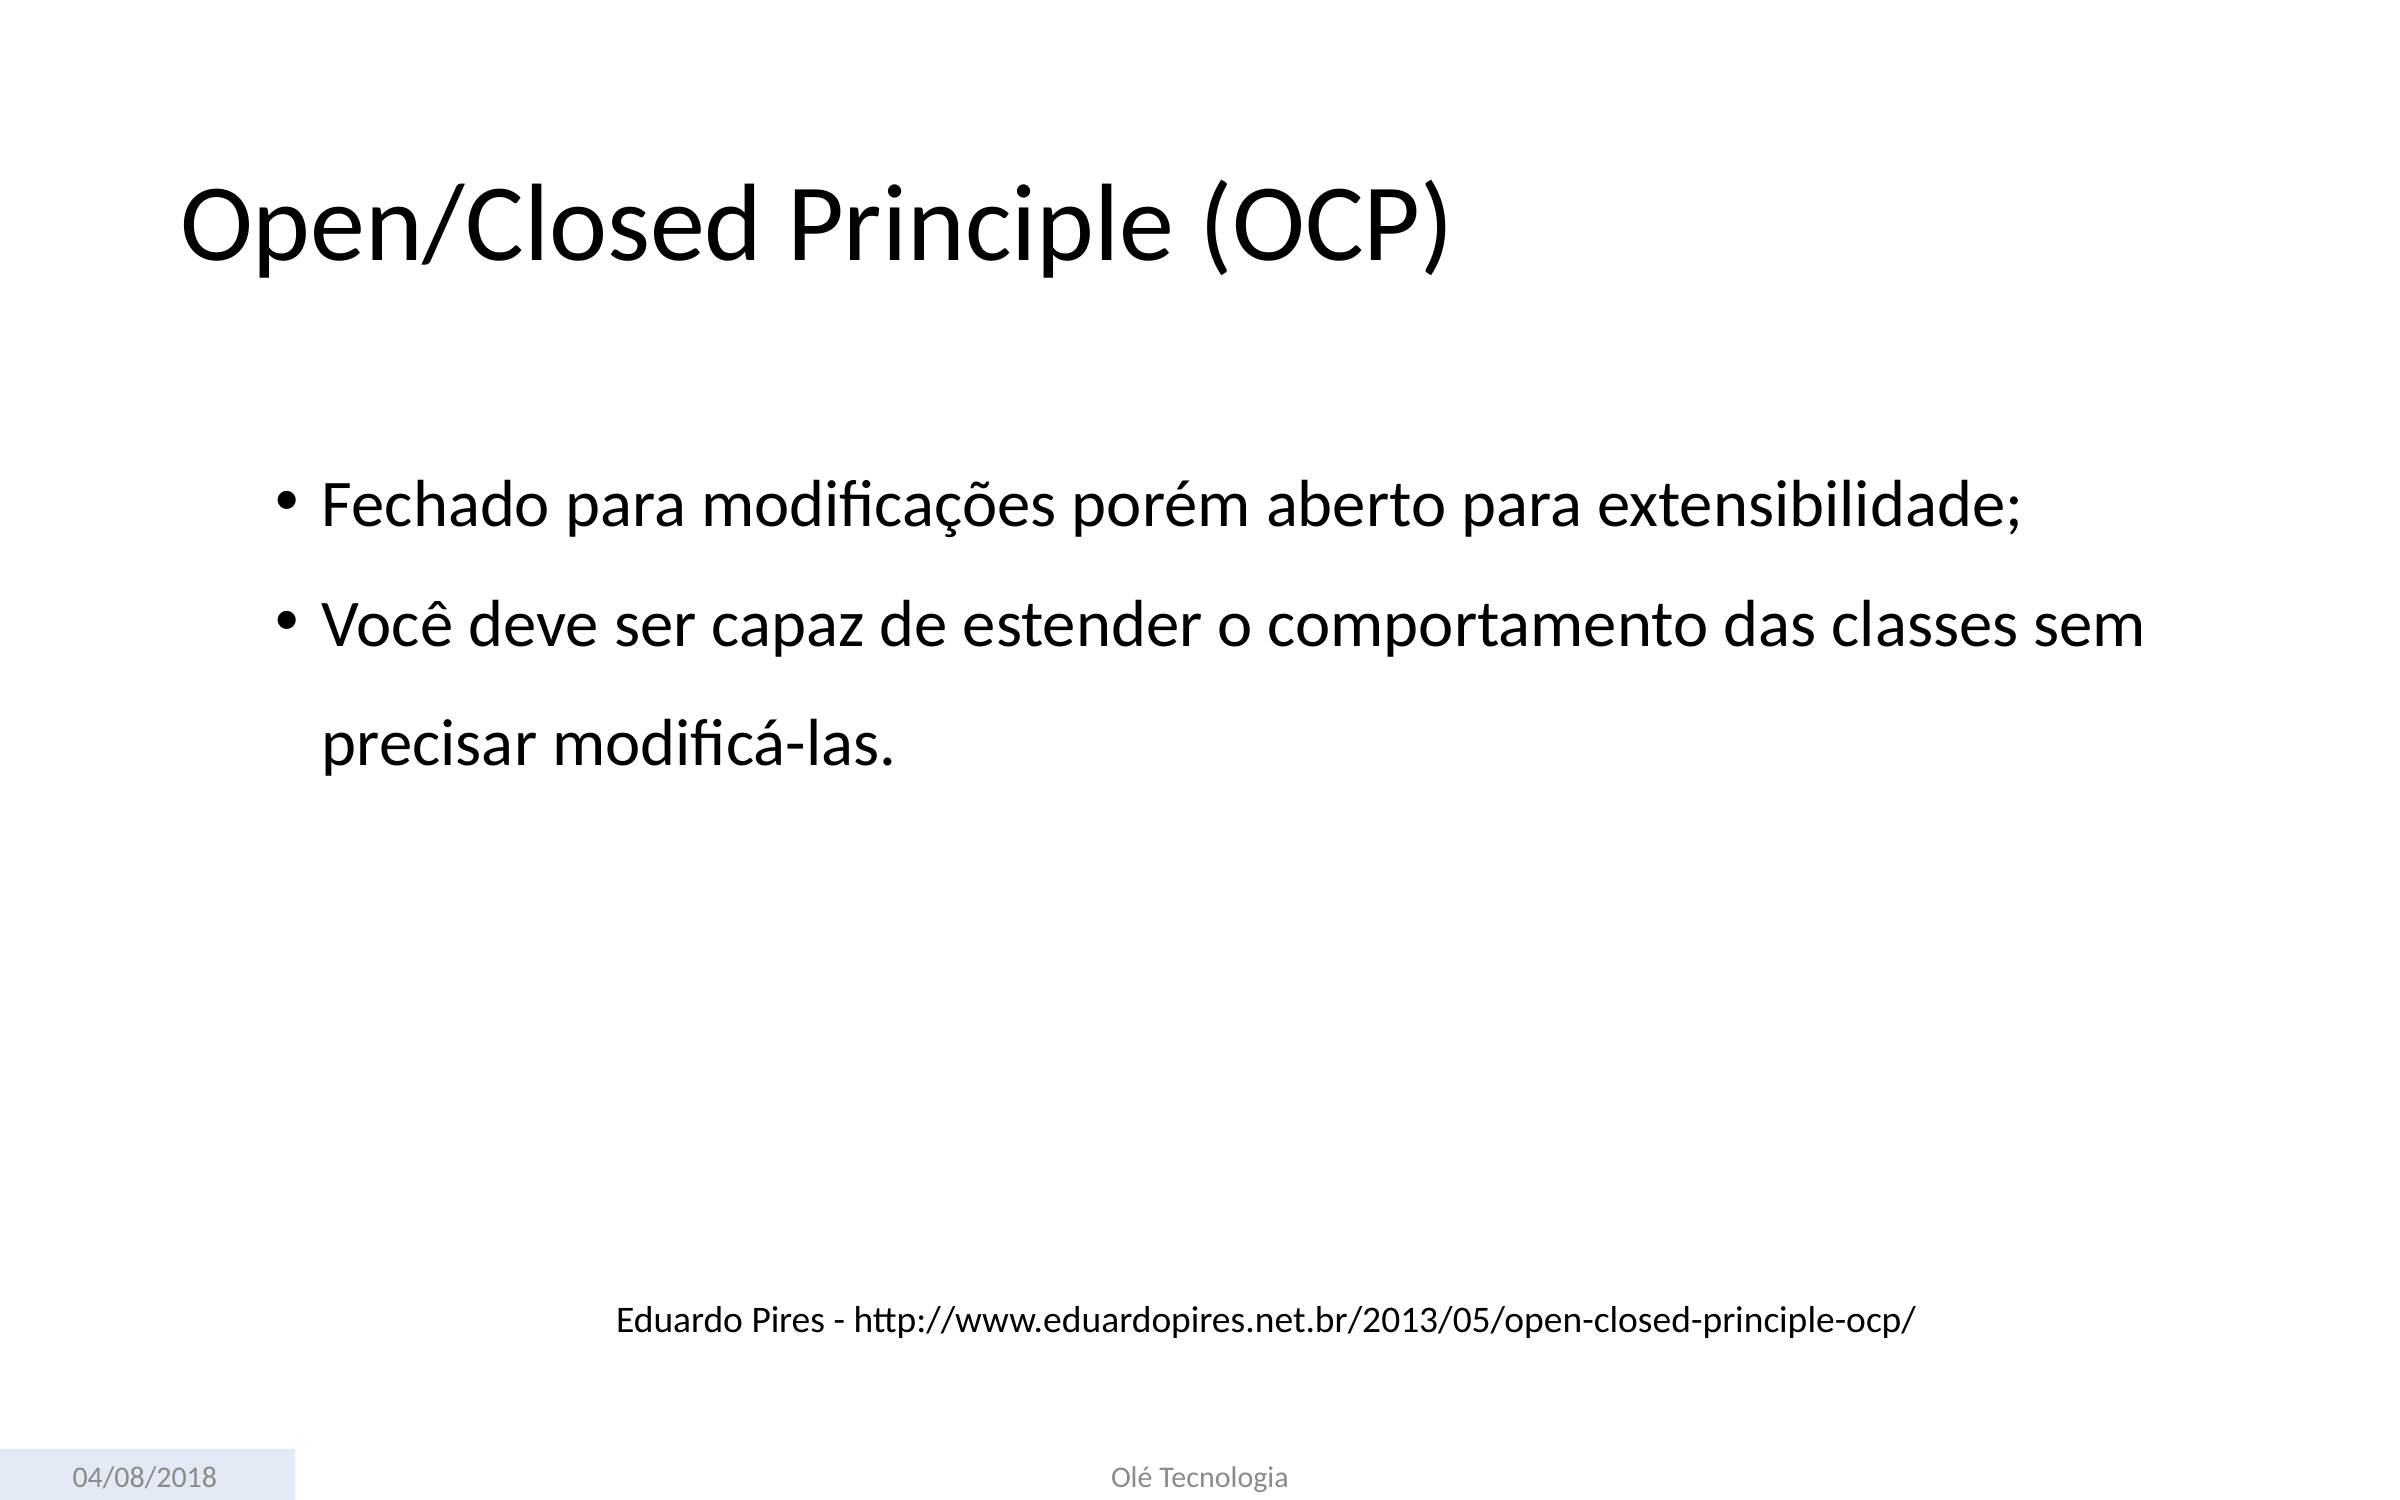

# Open/Closed Principle (OCP)
Fechado para modificações porém aberto para extensibilidade;
Você deve ser capaz de estender o comportamento das classes sem precisar modificá-las.
Eduardo Pires - http://www.eduardopires.net.br/2013/05/open-closed-principle-ocp/
04/08/2018
Olé Tecnologia